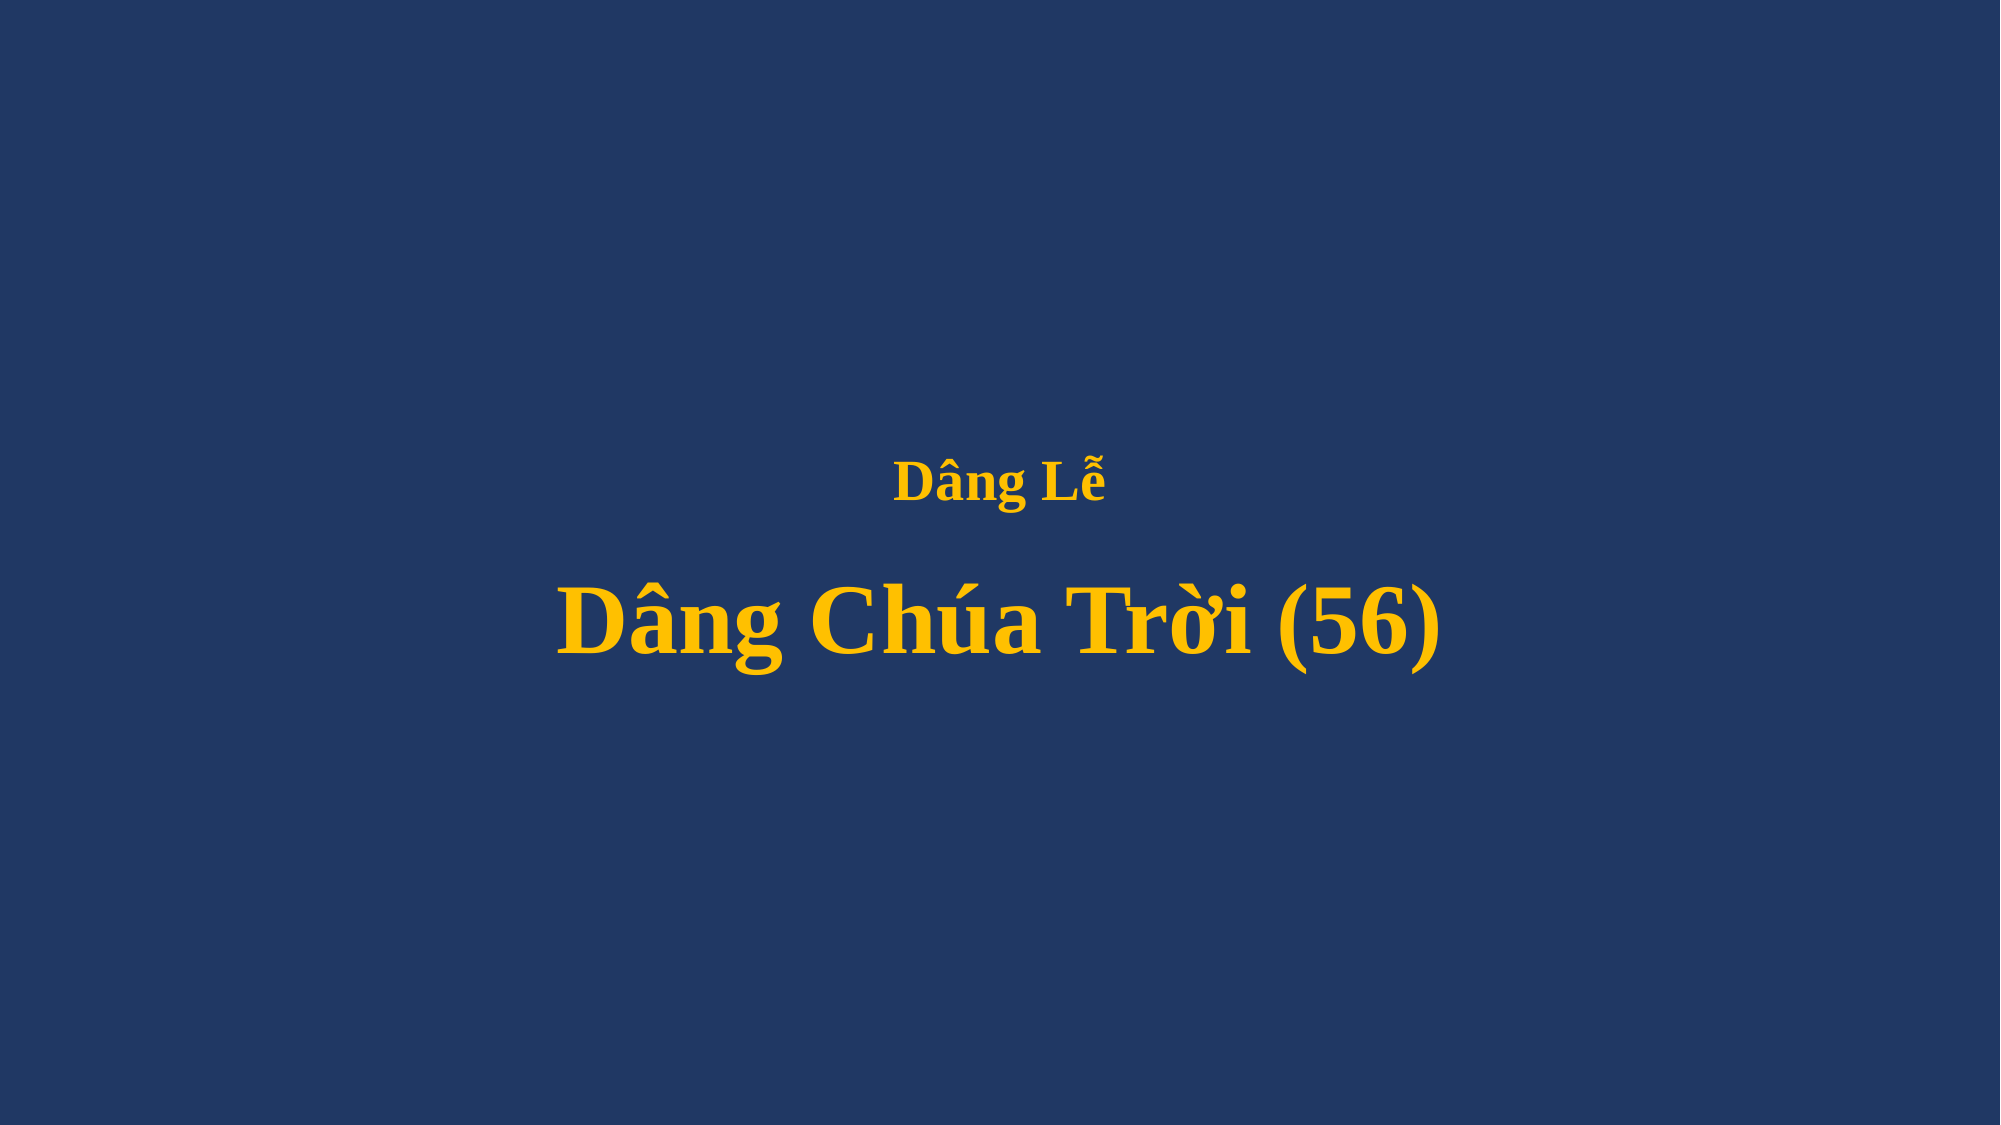

# Dâng Lễ Dâng Chúa Trời (56)